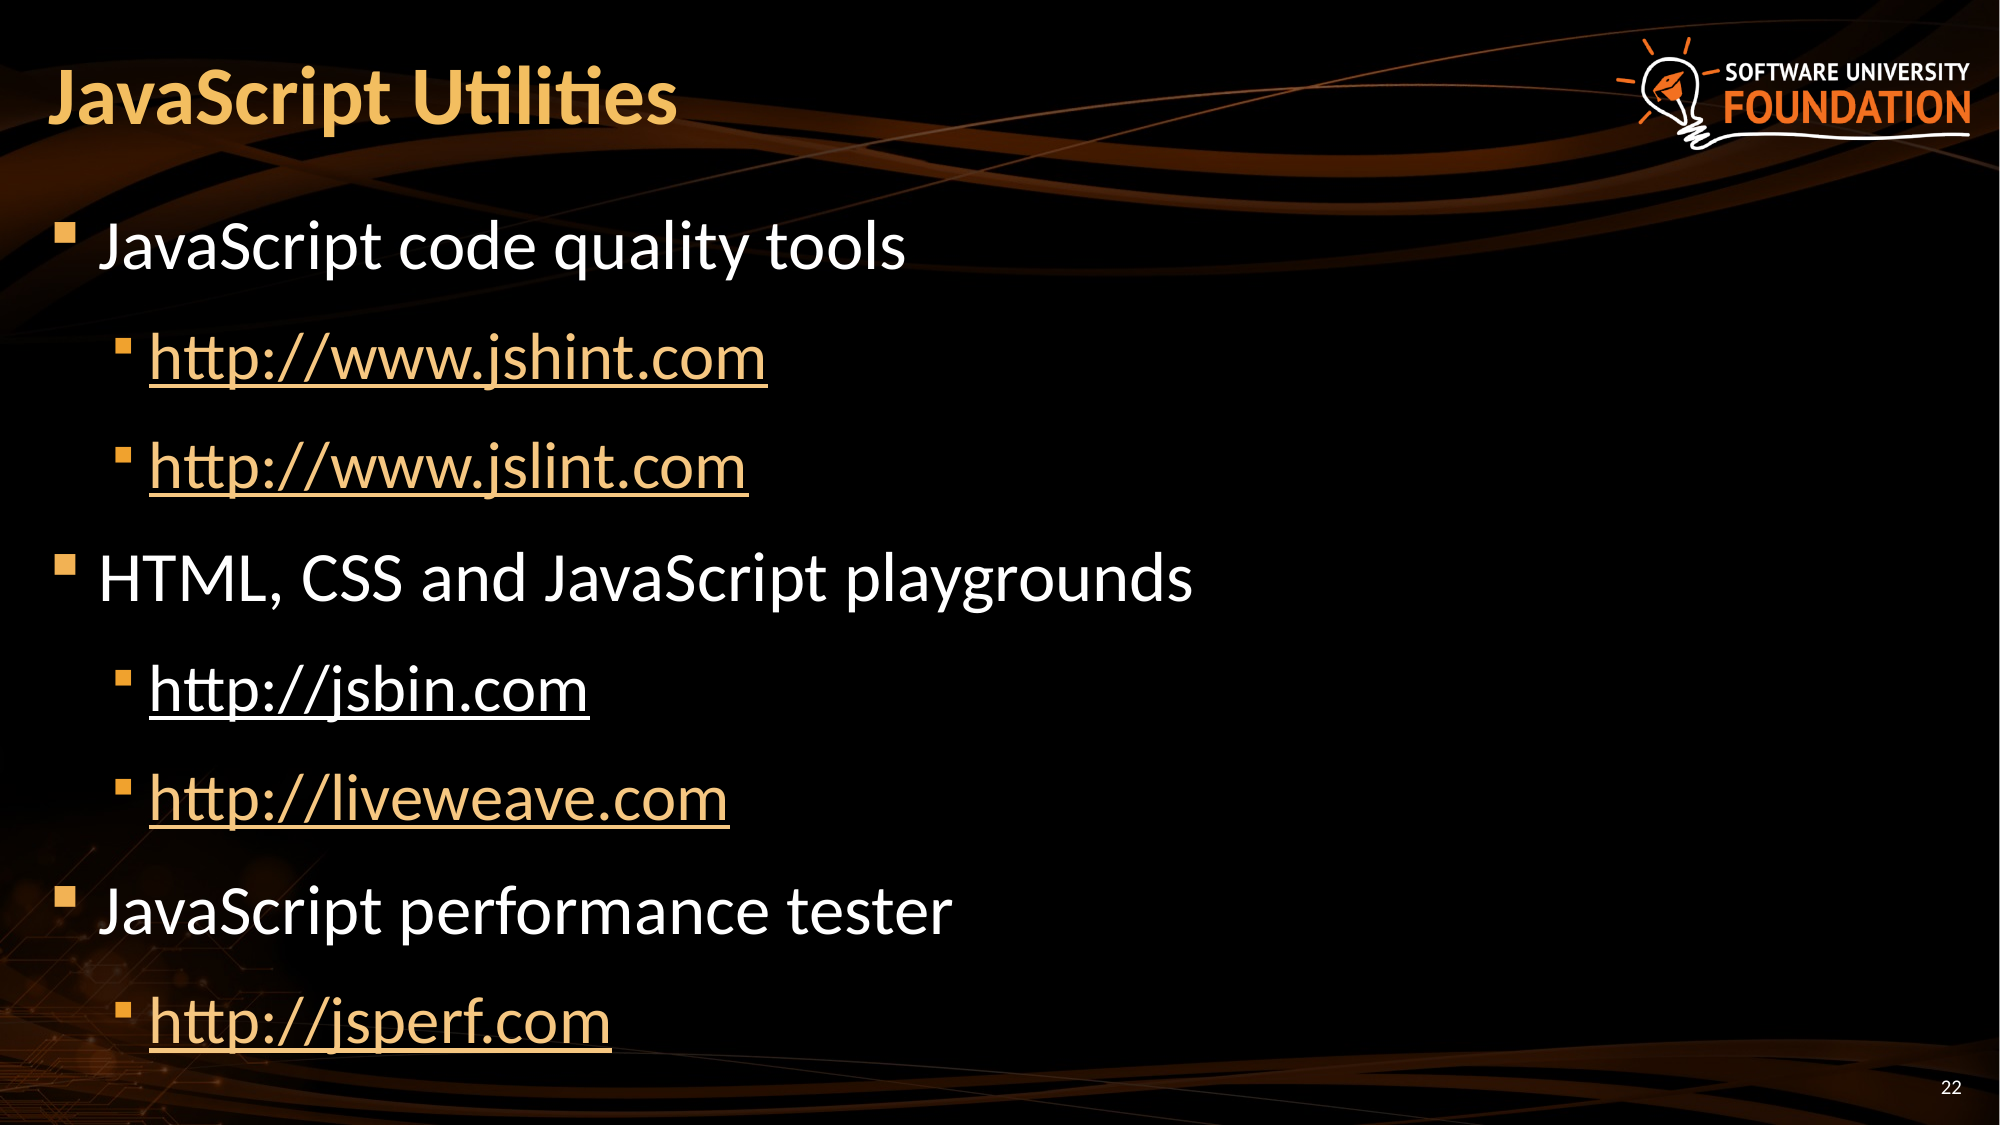

# JavaScript Utilities
JavaScript code quality tools
http://www.jshint.com
http://www.jslint.com
HTML, CSS and JavaScript playgrounds
http://jsbin.com
http://liveweave.com
JavaScript performance tester
http://jsperf.com
22